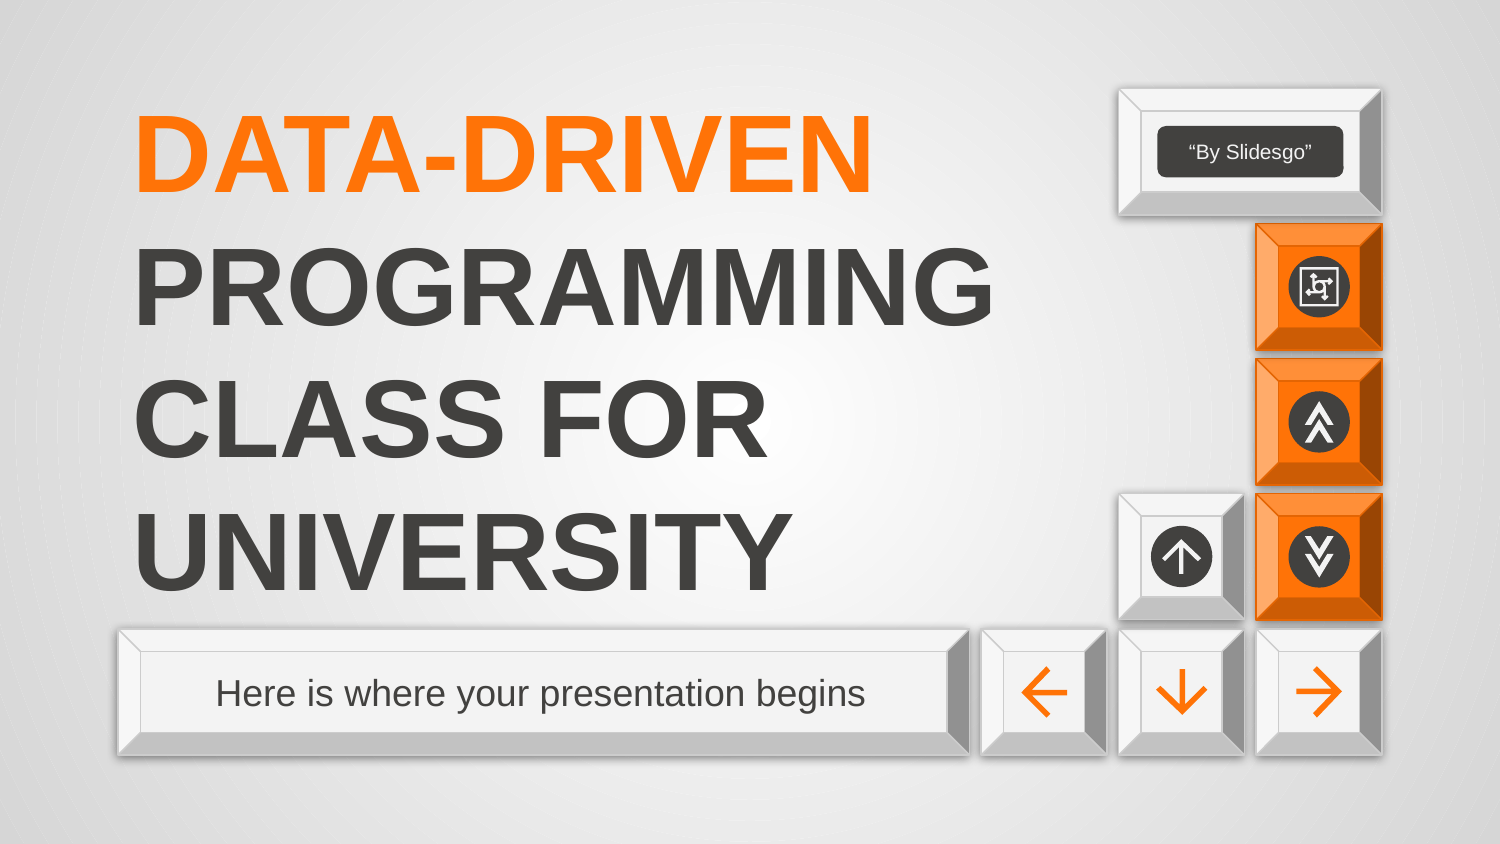

# DATA-DRIVEN PROGRAMMING CLASS FOR UNIVERSITY

“By Slidesgo”

Here is where your presentation begins